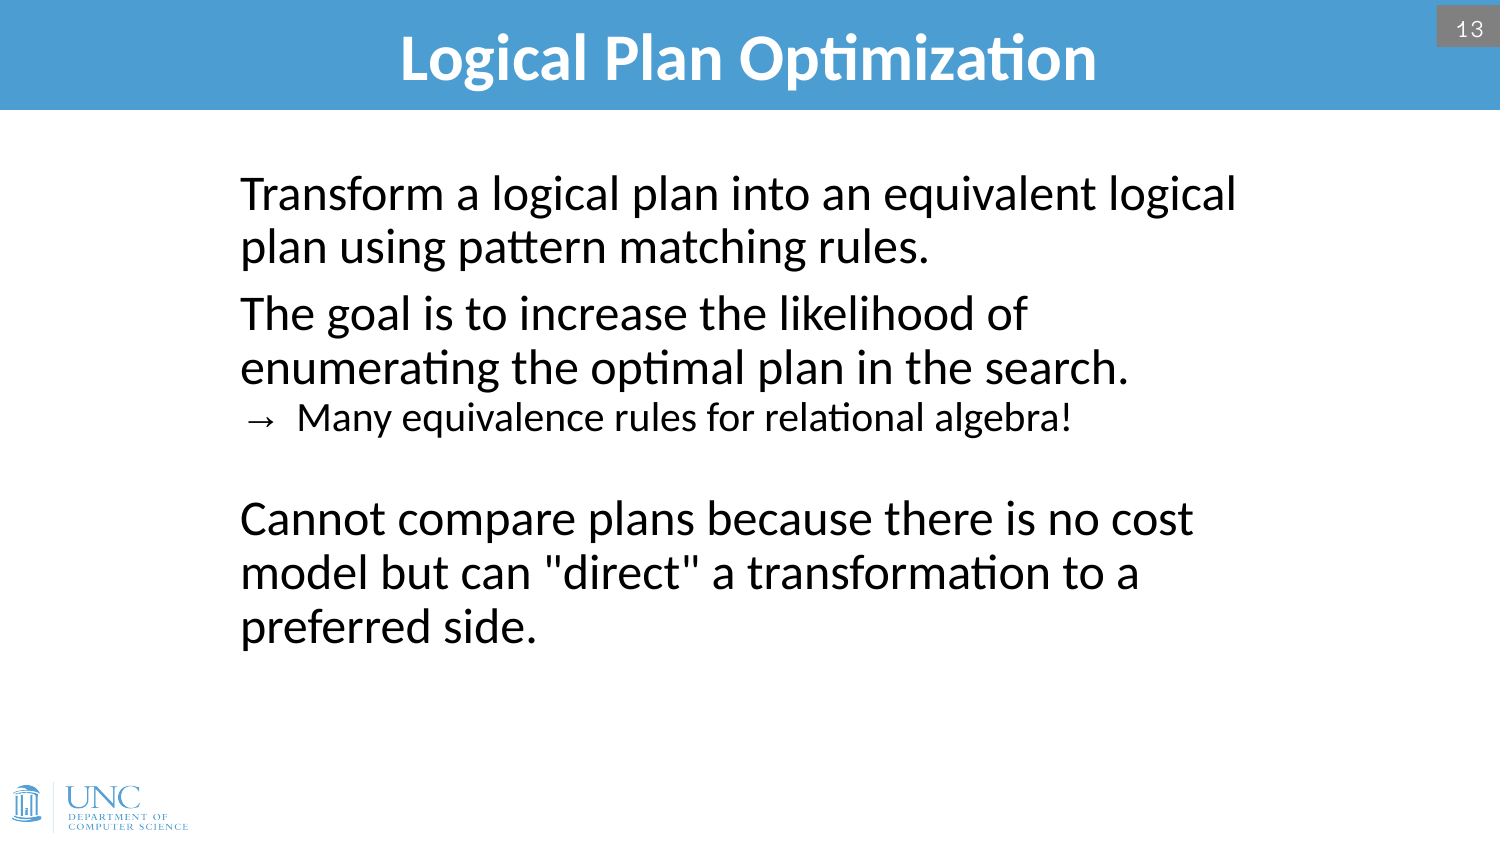

# Logical Plan Optimization
13
Transform a logical plan into an equivalent logical plan using pattern matching rules.
The goal is to increase the likelihood of enumerating the optimal plan in the search.
Many equivalence rules for relational algebra!

Cannot compare plans because there is no cost model but can "direct" a transformation to a preferred side.